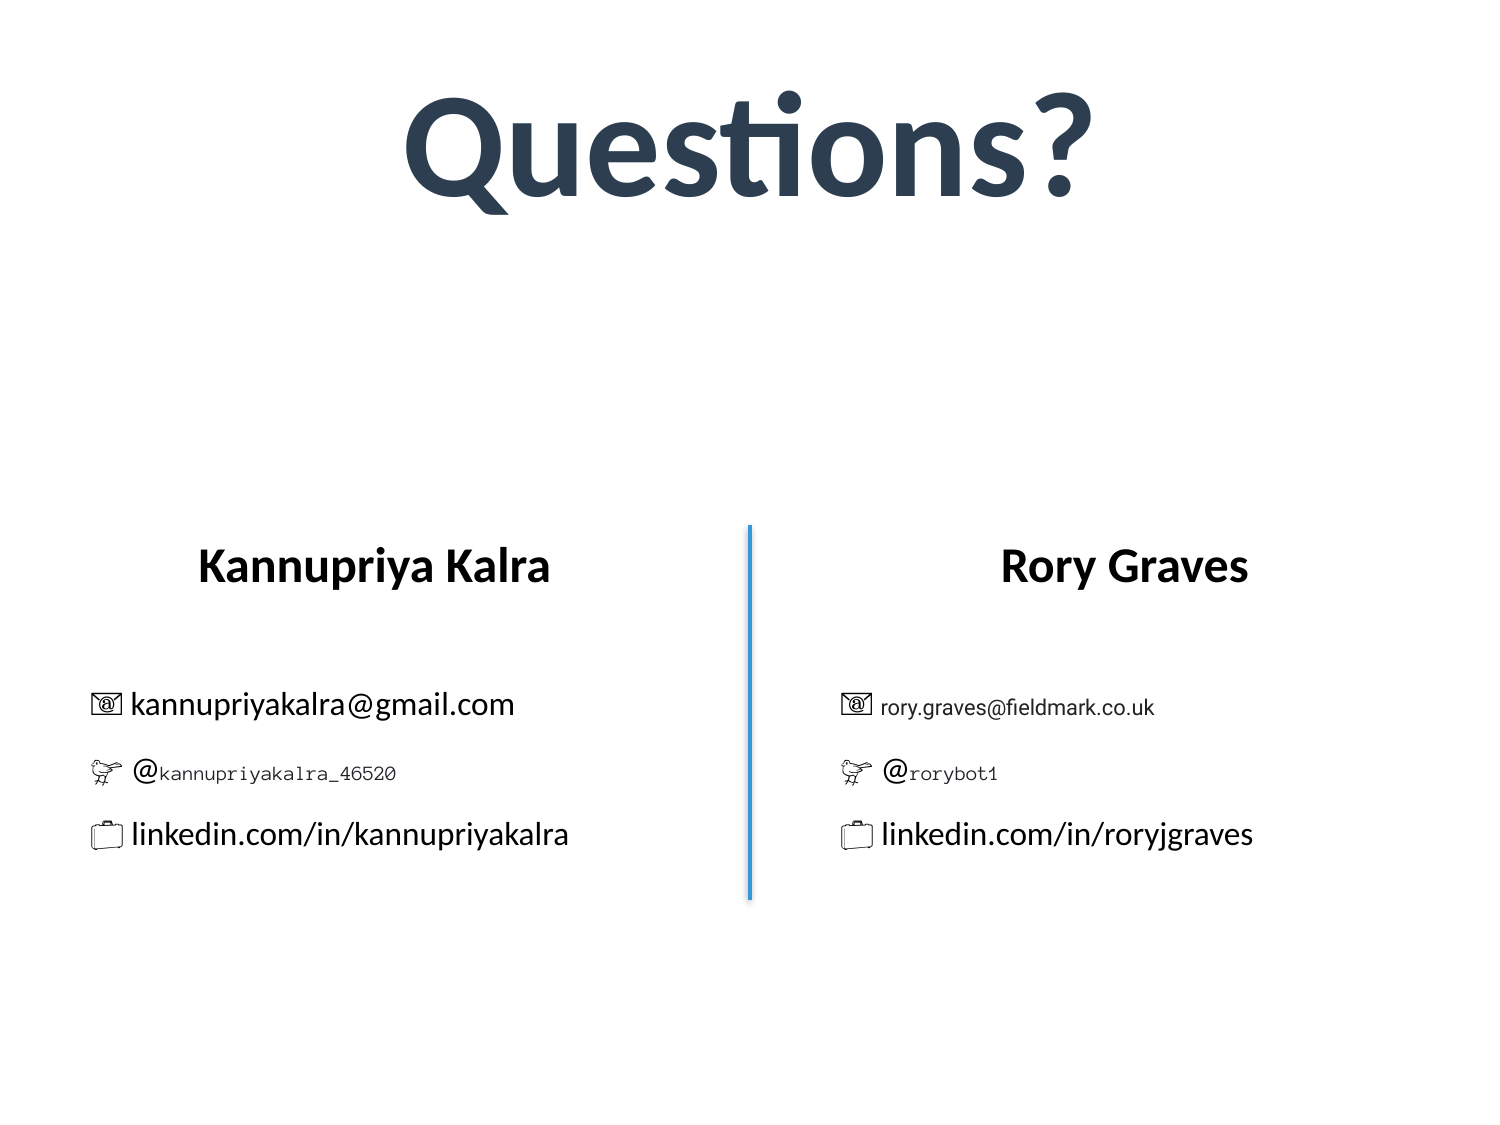

Questions?
Kannupriya Kalra
Rory Graves

📧 kannupriyakalra@gmail.com
🐦 @kannupriyakalra_46520
💼 linkedin.com/in/kannupriyakalra

📧 rory.graves@fieldmark.co.uk
🐦 @rorybot1
💼 linkedin.com/in/roryjgraves